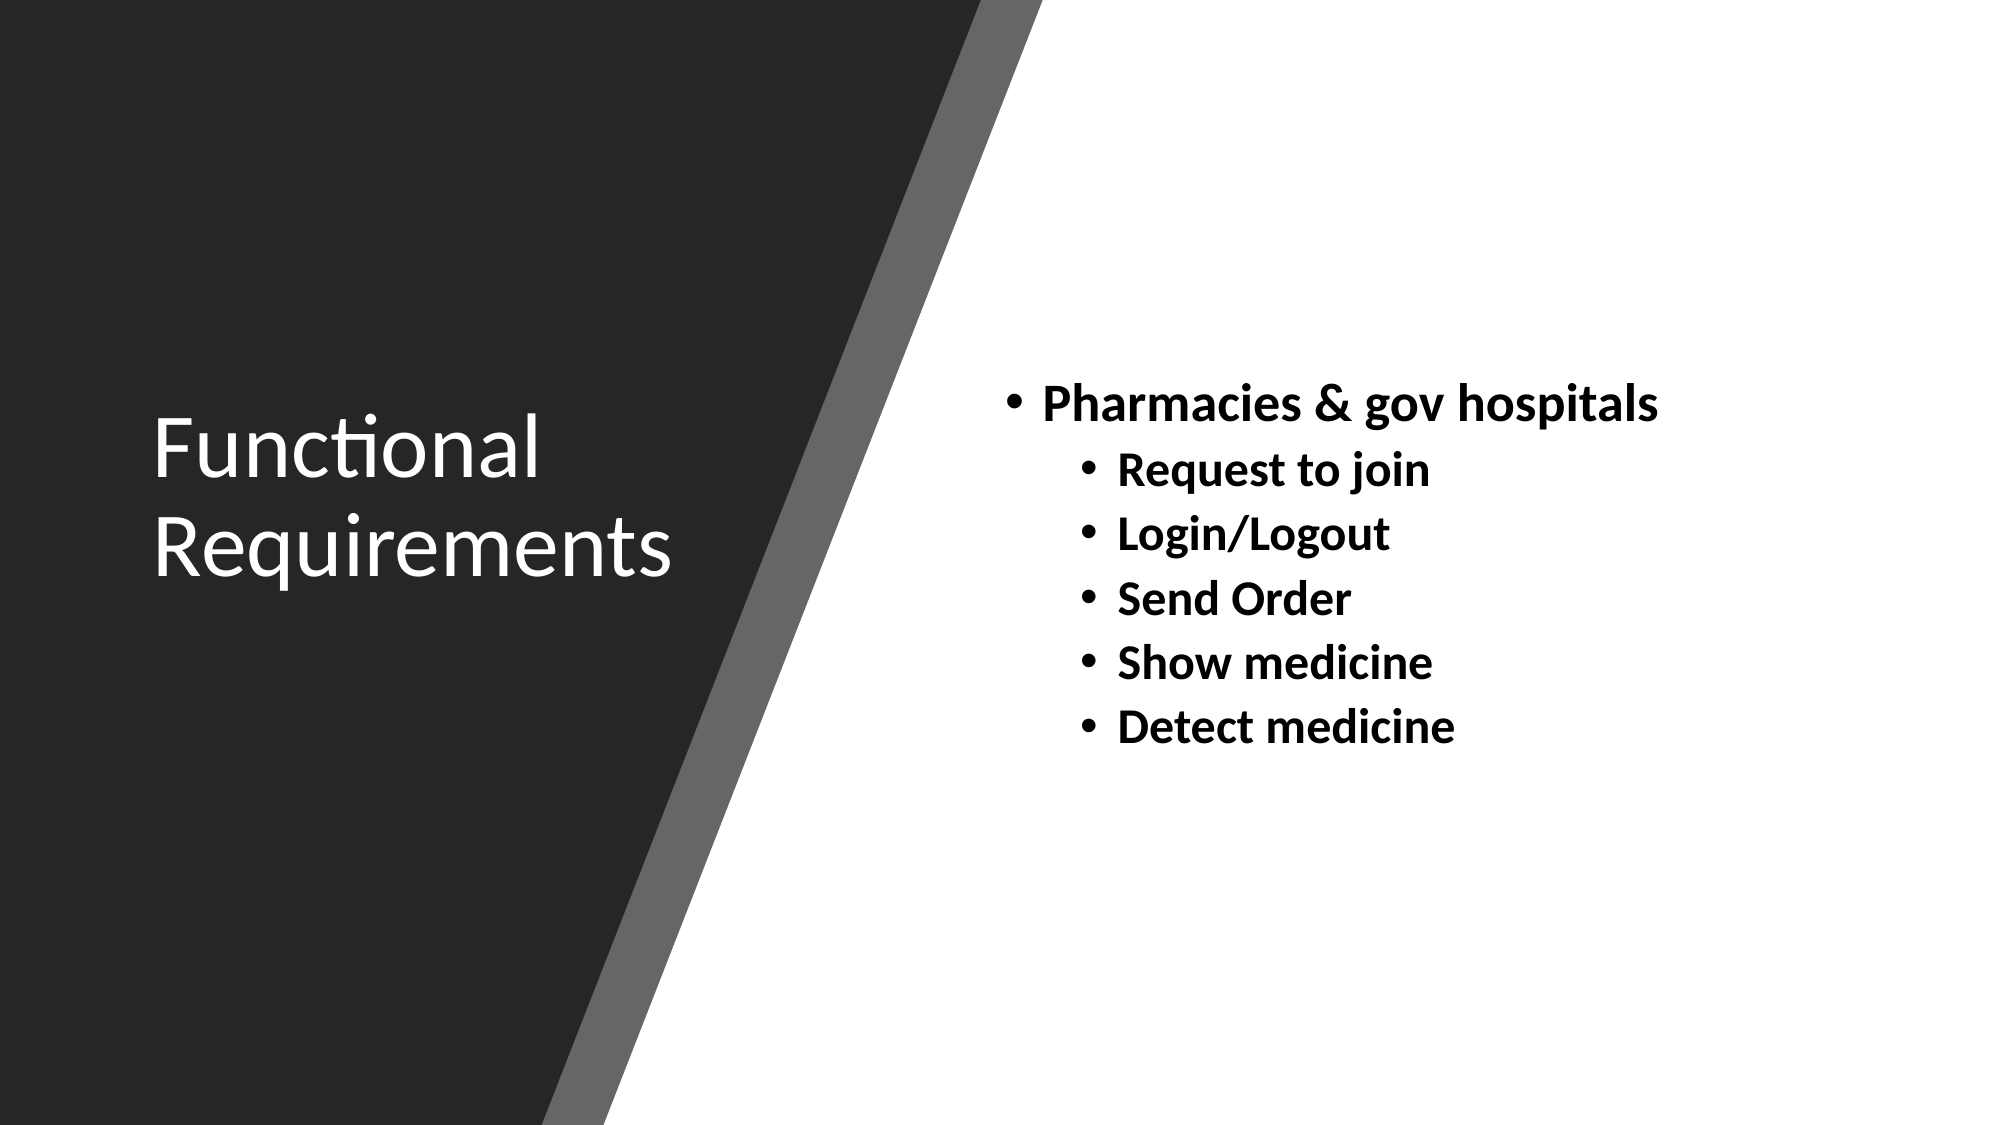

# Functional Requirements

Pharmacies & gov hospitals
Request to join
Login/Logout
Send Order
Show medicine
Detect medicine